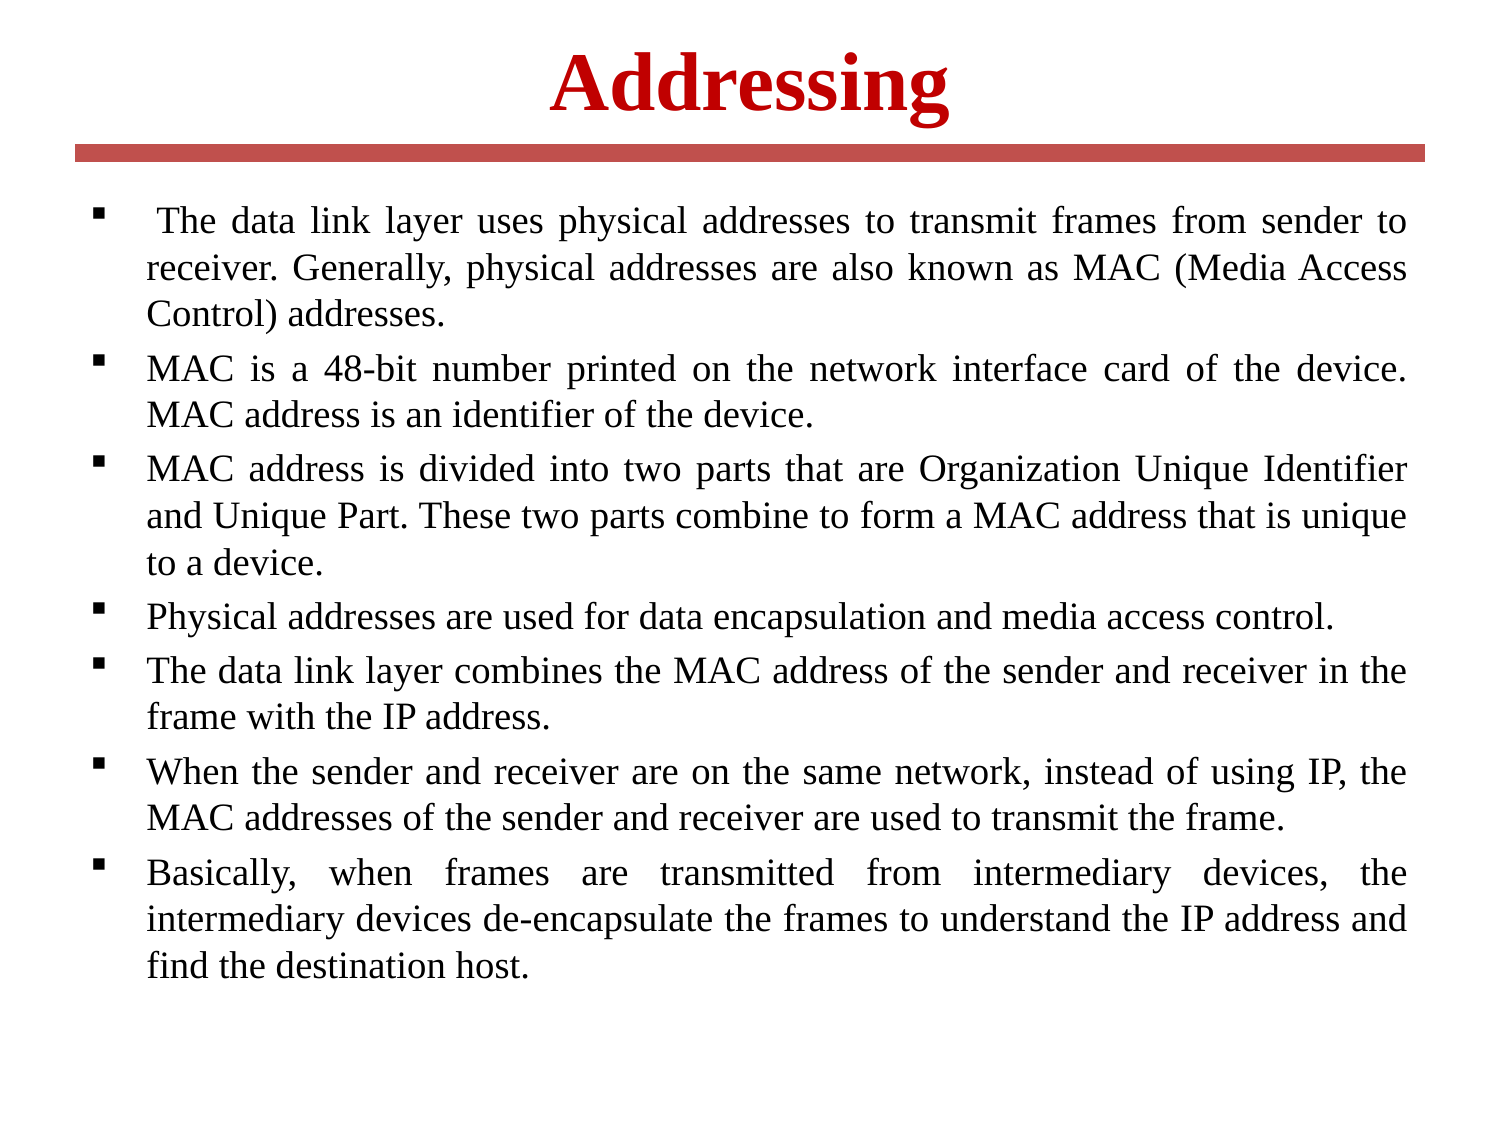

# Addressing
 The data link layer uses physical addresses to transmit frames from sender to receiver. Generally, physical addresses are also known as MAC (Media Access Control) addresses.
MAC is a 48-bit number printed on the network interface card of the device. MAC address is an identifier of the device.
MAC address is divided into two parts that are Organization Unique Identifier and Unique Part. These two parts combine to form a MAC address that is unique to a device.
Physical addresses are used for data encapsulation and media access control.
The data link layer combines the MAC address of the sender and receiver in the frame with the IP address.
When the sender and receiver are on the same network, instead of using IP, the MAC addresses of the sender and receiver are used to transmit the frame.
Basically, when frames are transmitted from intermediary devices, the intermediary devices de-encapsulate the frames to understand the IP address and find the destination host.